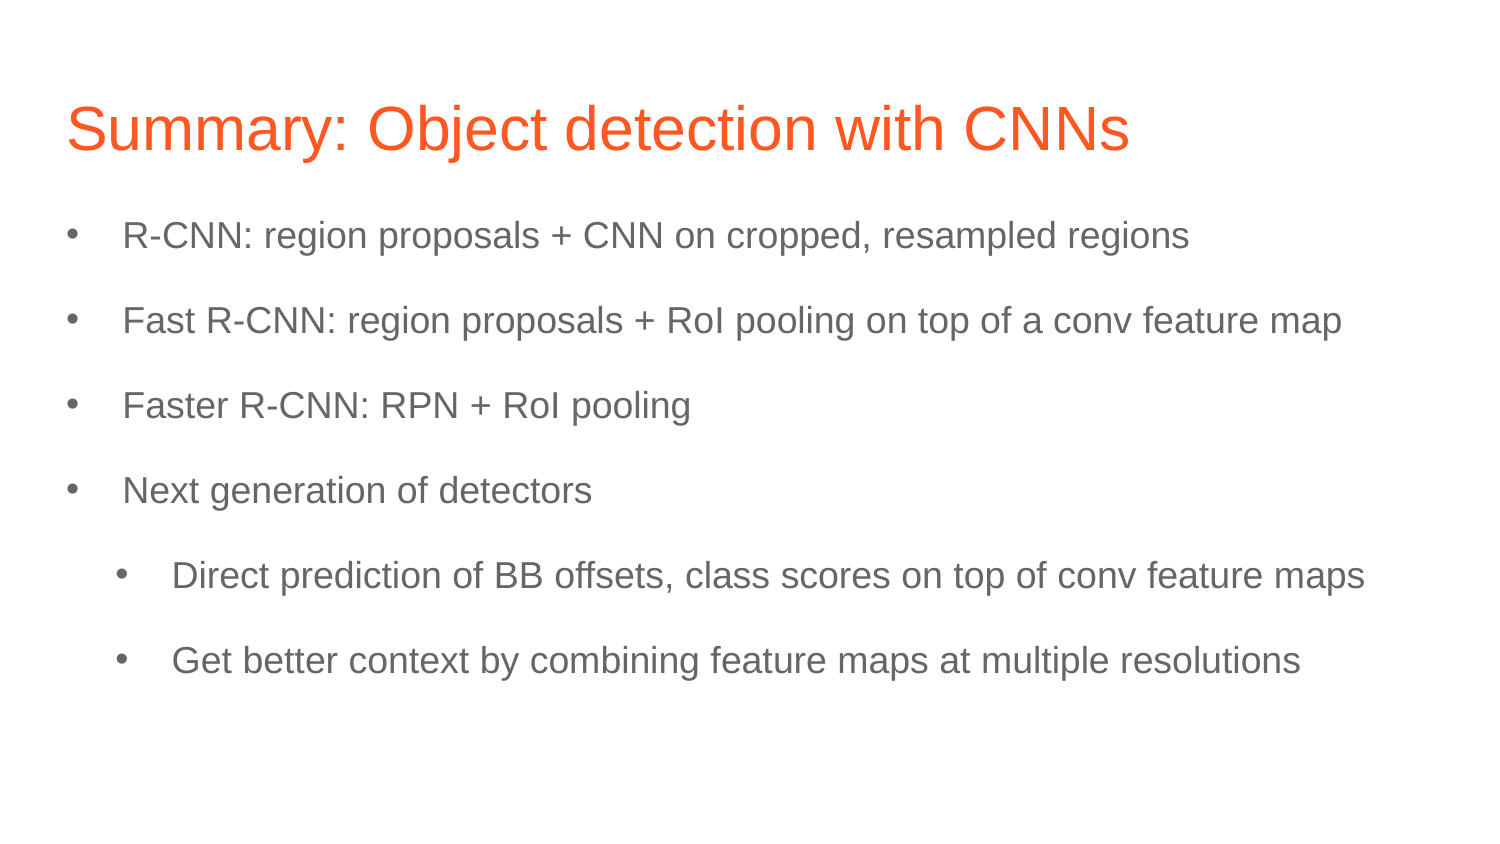

# Summary: Object detection with CNNs
R-CNN: region proposals + CNN on cropped, resampled regions
Fast R-CNN: region proposals + RoI pooling on top of a conv feature map
Faster R-CNN: RPN + RoI pooling
Next generation of detectors
Direct prediction of BB offsets, class scores on top of conv feature maps
Get better context by combining feature maps at multiple resolutions